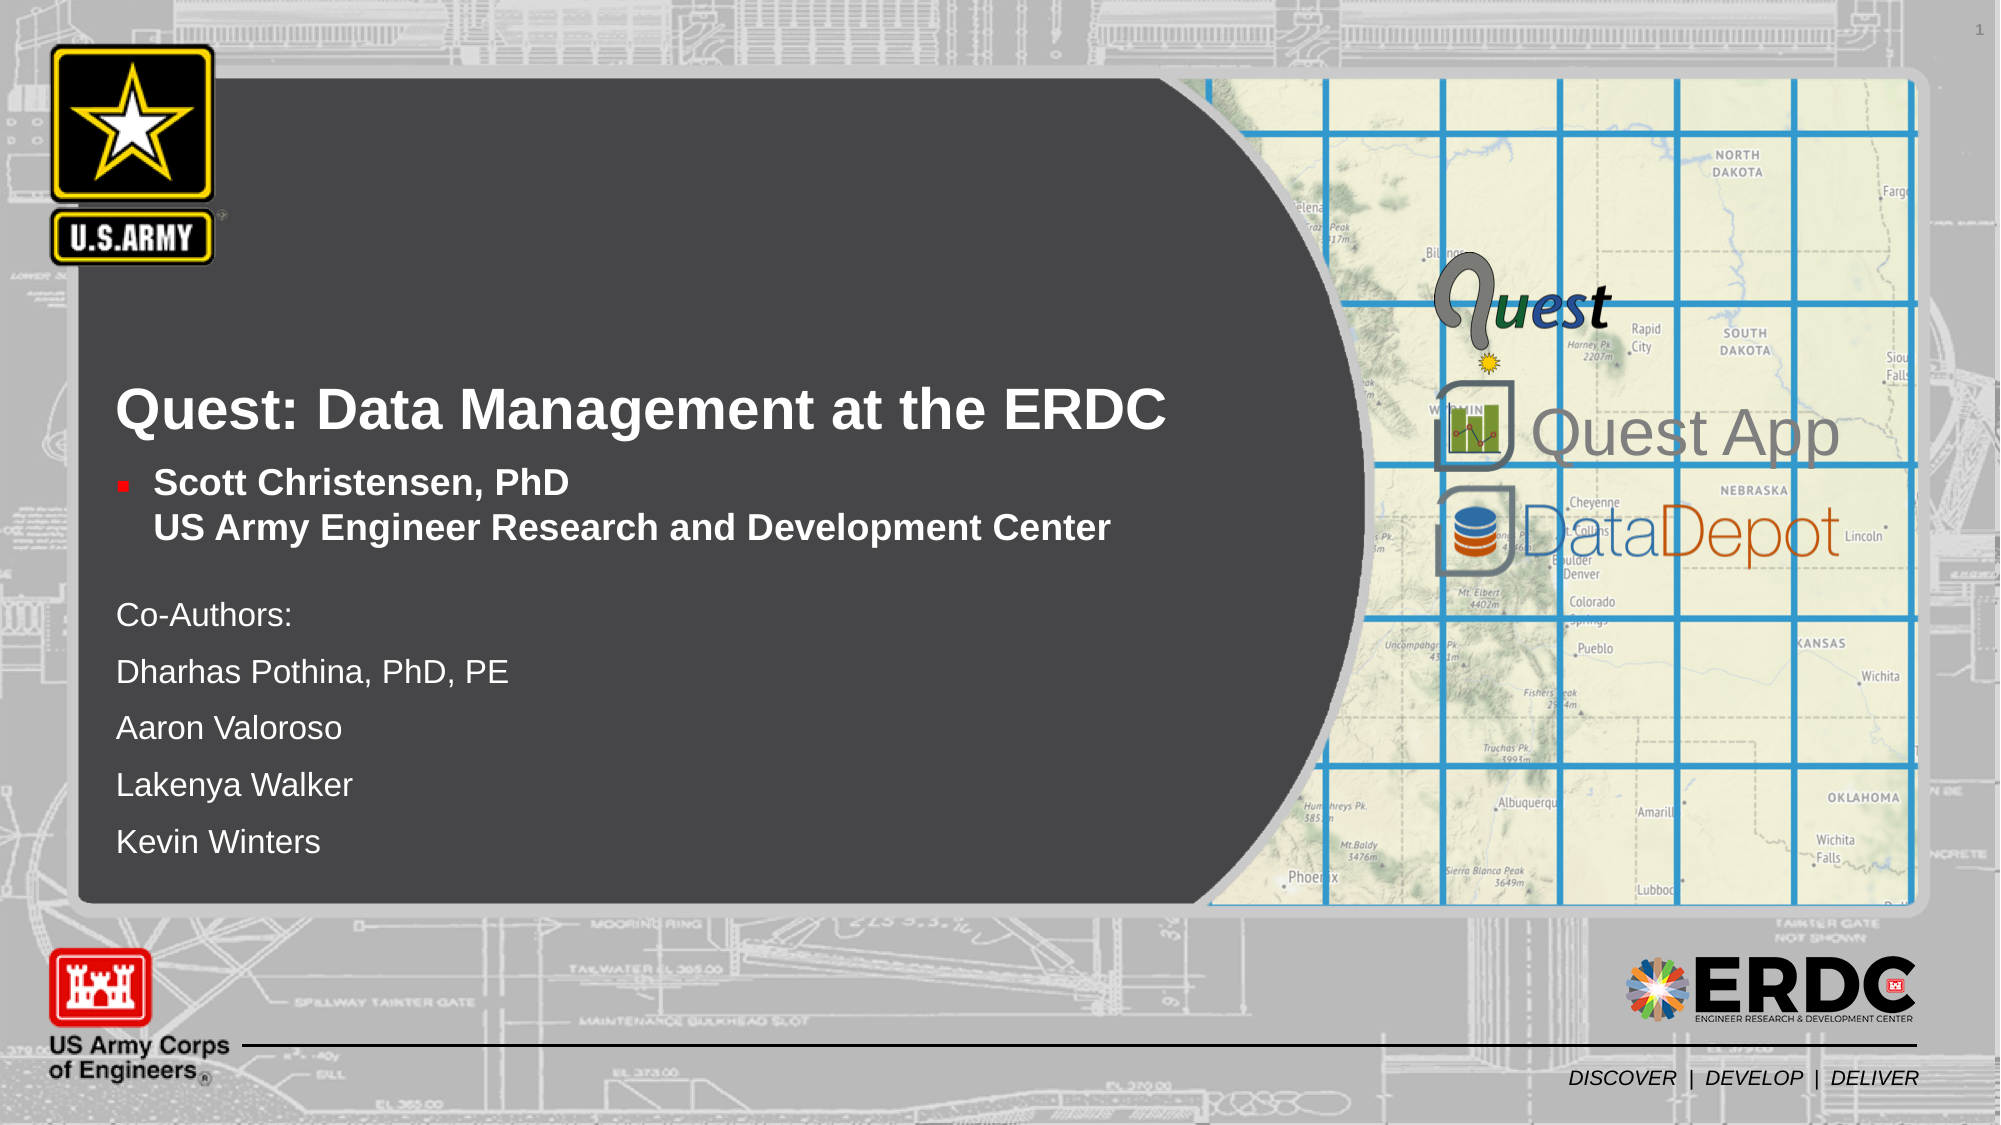

1
# Quest: Data Management at the ERDC
Scott Christensen, PhD
US Army Engineer Research and Development Center

Co-Authors:
Dharhas Pothina, PhD, PE
Aaron Valoroso
Lakenya Walker
Kevin Winters